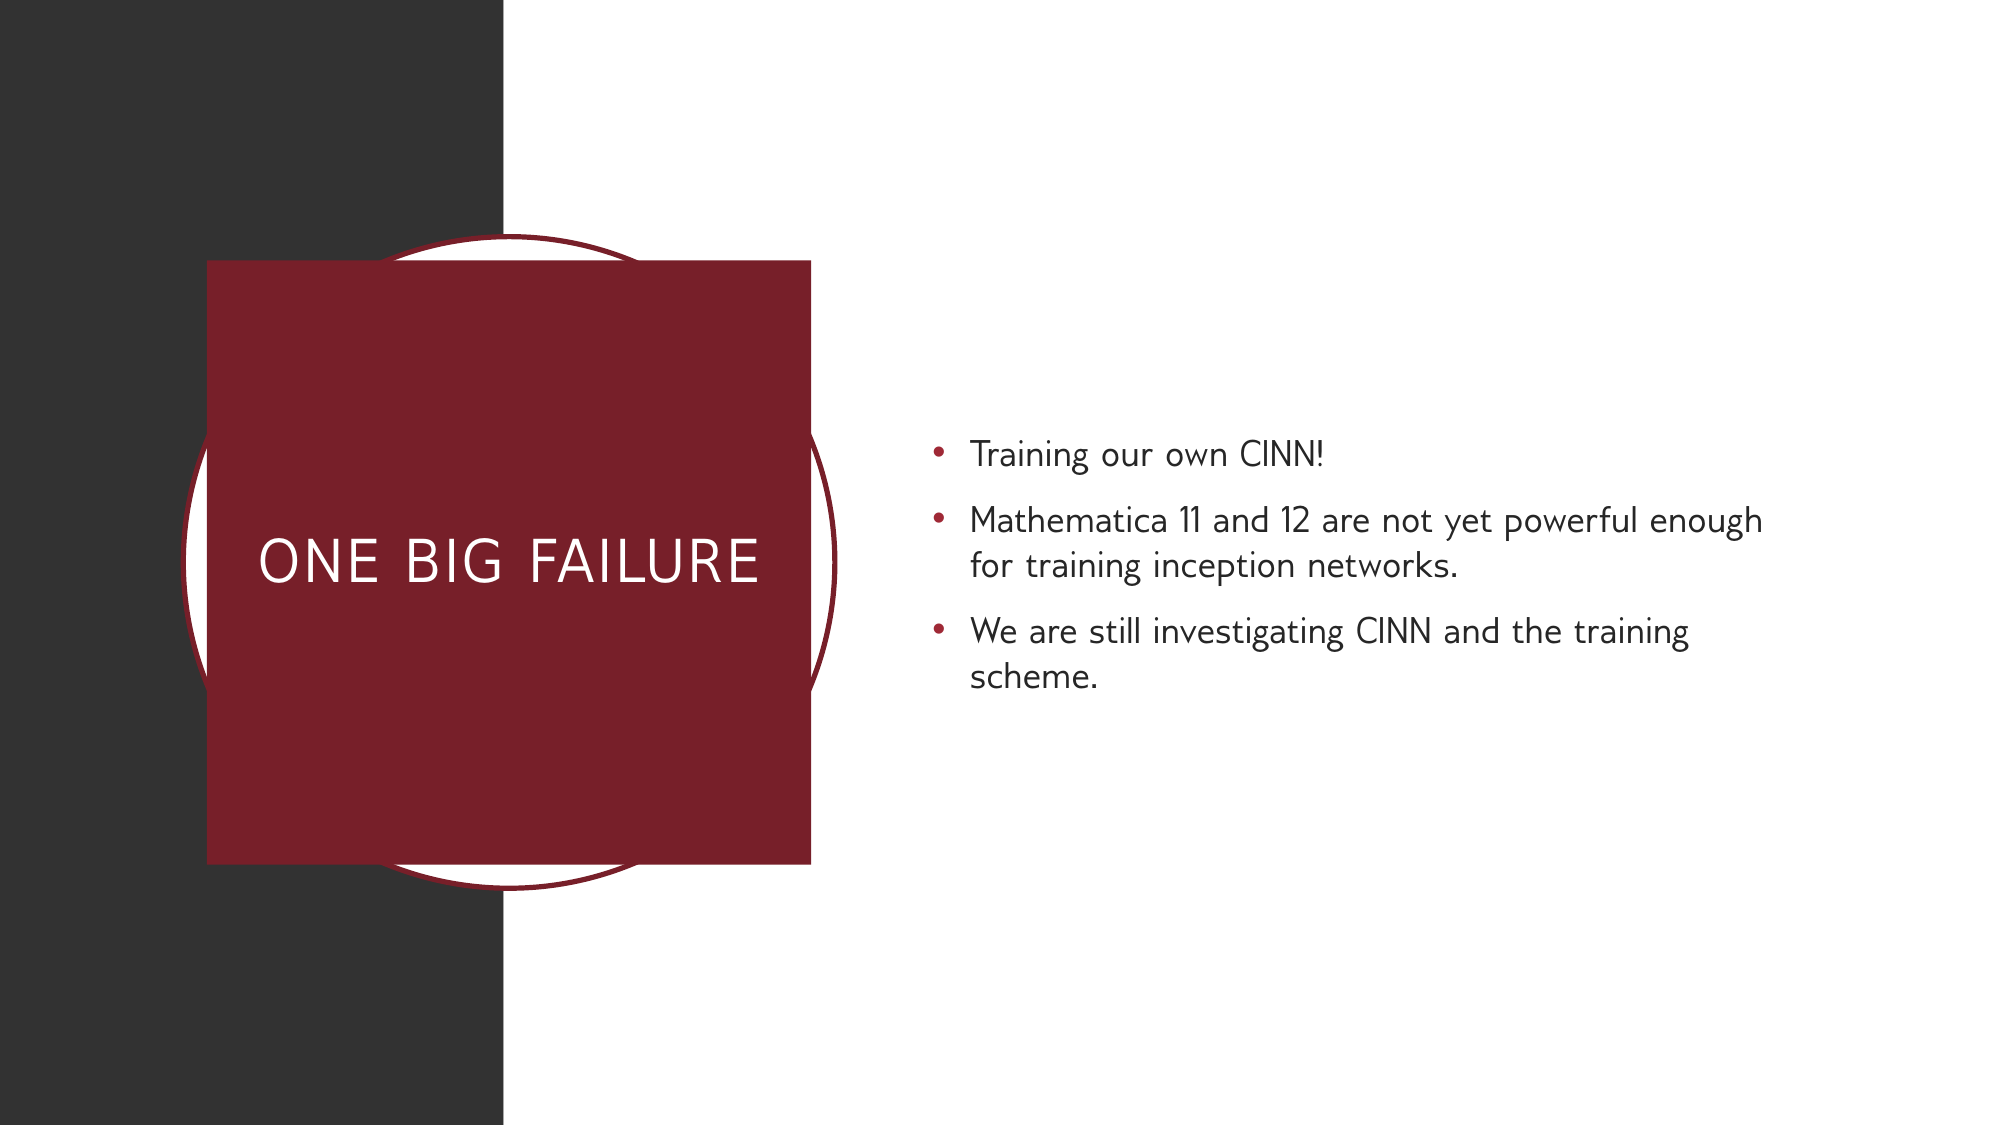

Training our own CINN!
Mathematica 11 and 12 are not yet powerful enough for training inception networks.
We are still investigating CINN and the training scheme.

# One big failure